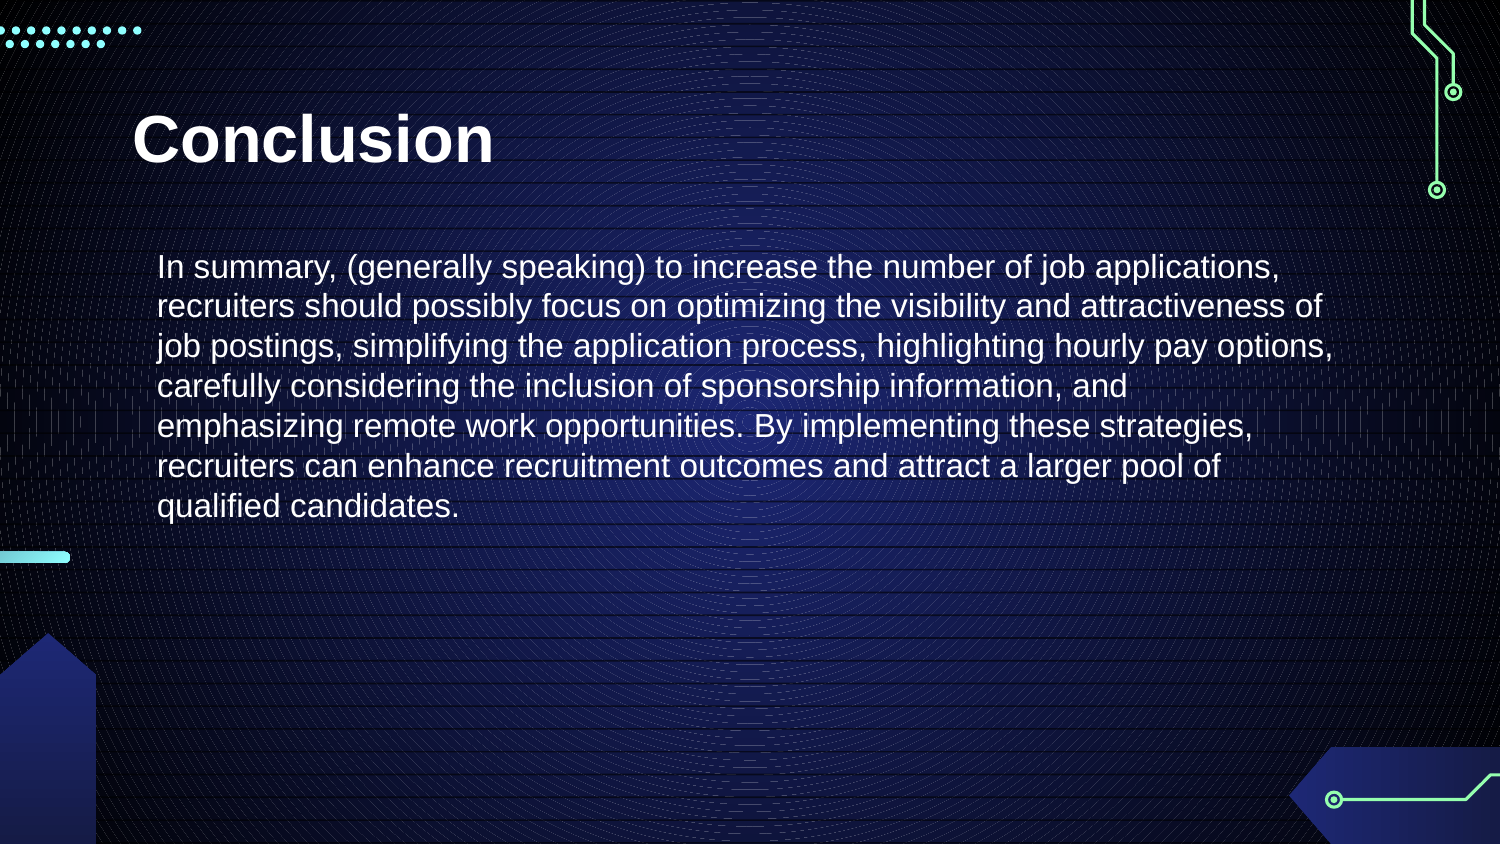

# Conclusion

In summary, (generally speaking) to increase the number of job applications, recruiters should possibly focus on optimizing the visibility and attractiveness of job postings, simplifying the application process, highlighting hourly pay options, carefully considering the inclusion of sponsorship information, and emphasizing remote work opportunities. By implementing these strategies, recruiters can enhance recruitment outcomes and attract a larger pool of qualified candidates.